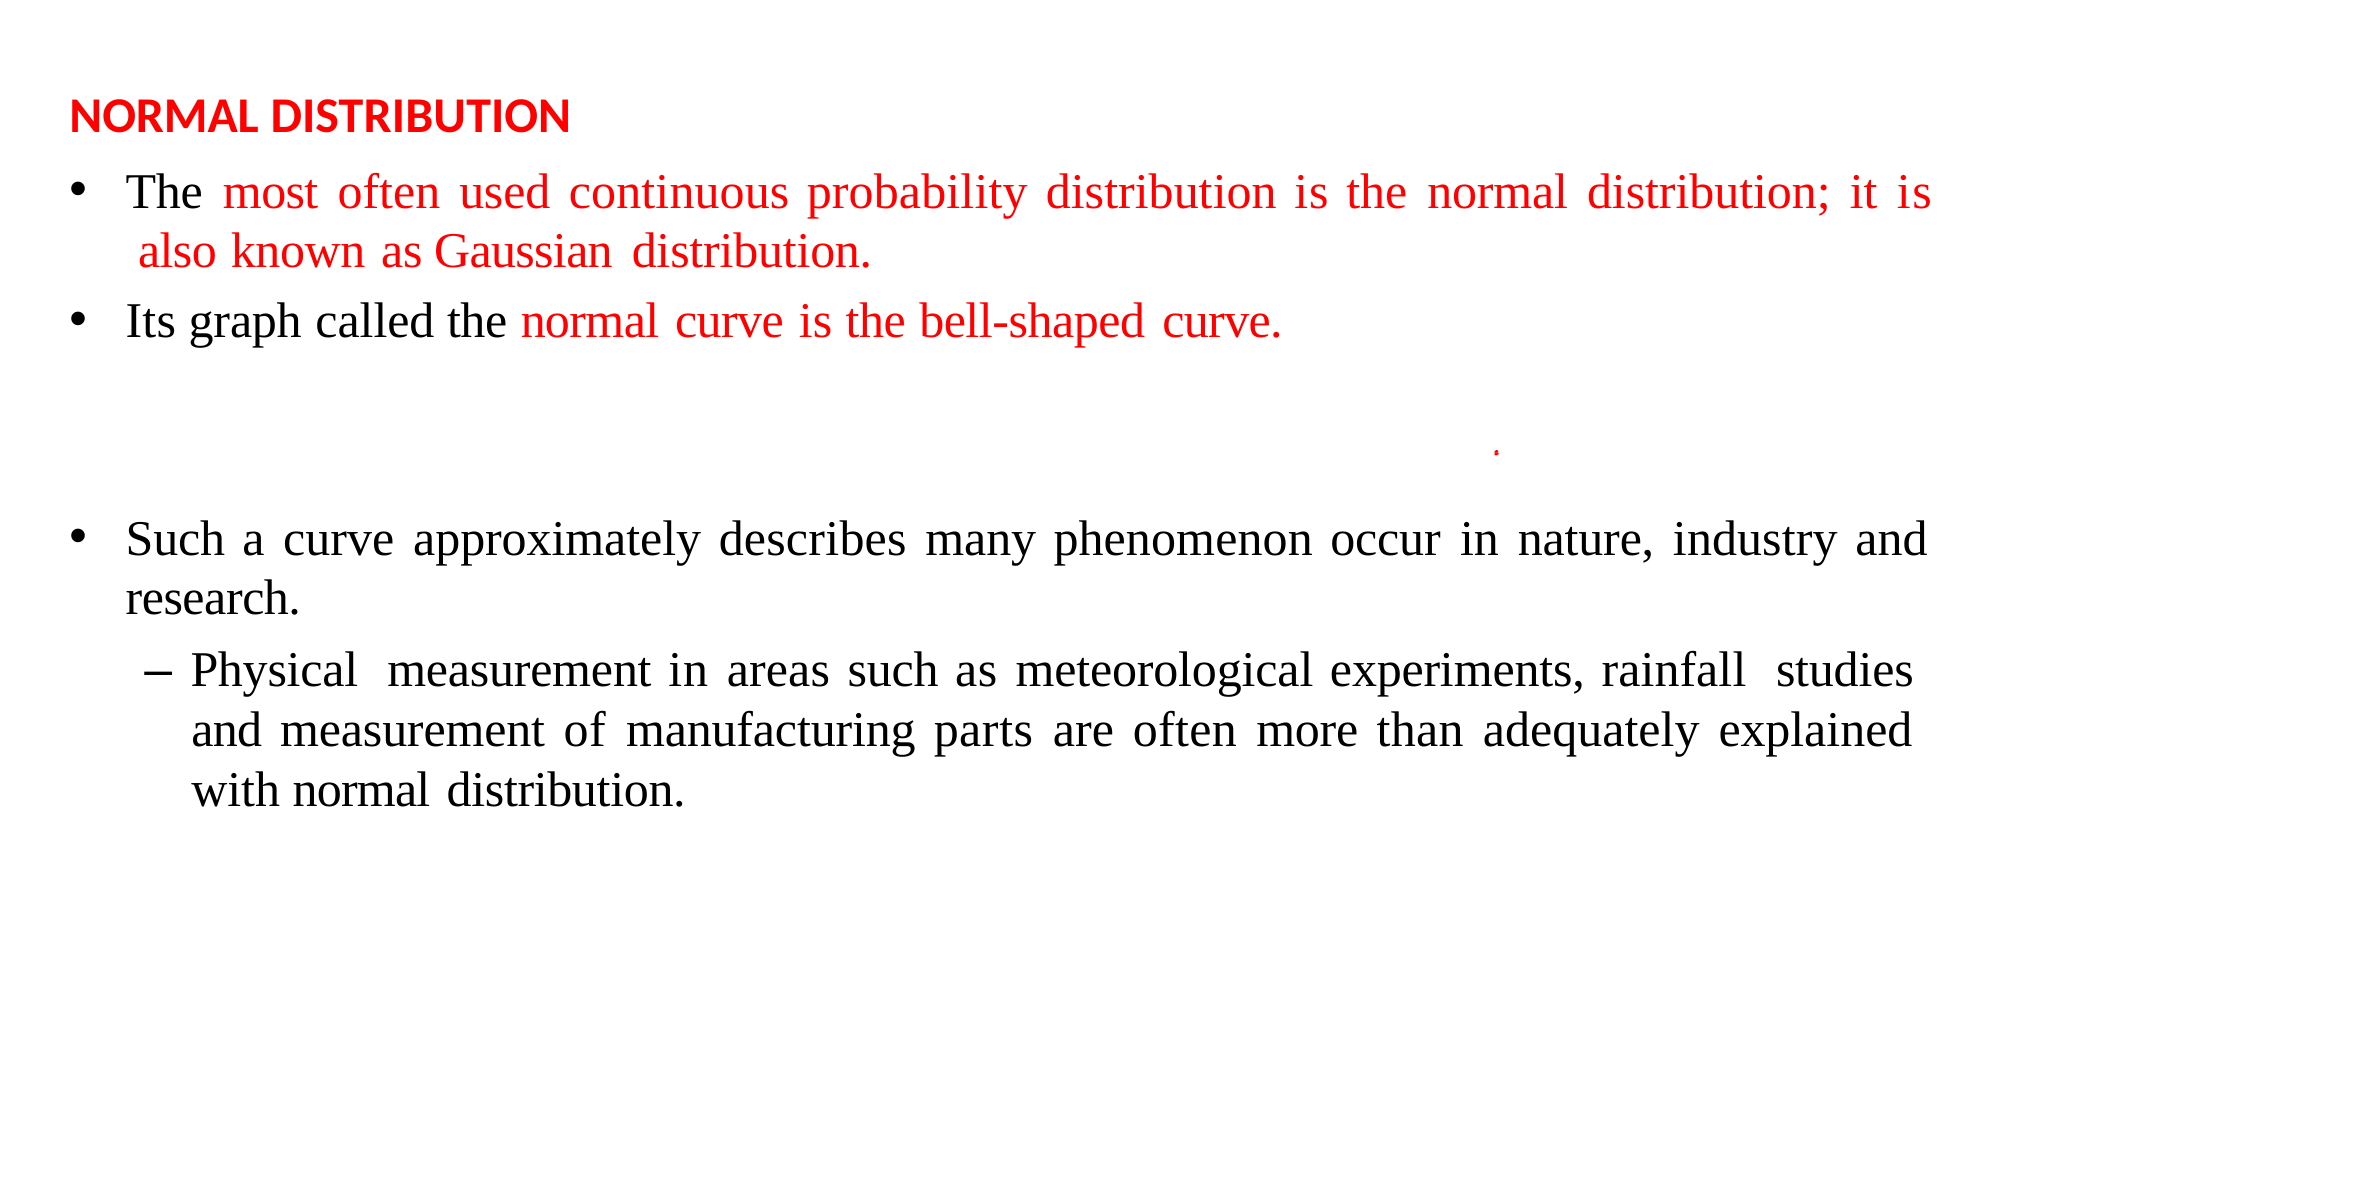

NORMAL DISTRIBUTION
The most often used continuous probability distribution is the normal distribution; it is  also known as Gaussian distribution.
Its graph called the normal curve is the bell-shaped curve.

Such a curve approximately describes many phenomenon occur in nature, industry and
research.
– Physical measurement in areas such as meteorological experiments, rainfall studies  and measurement of manufacturing parts are often more than adequately explained  with normal distribution.